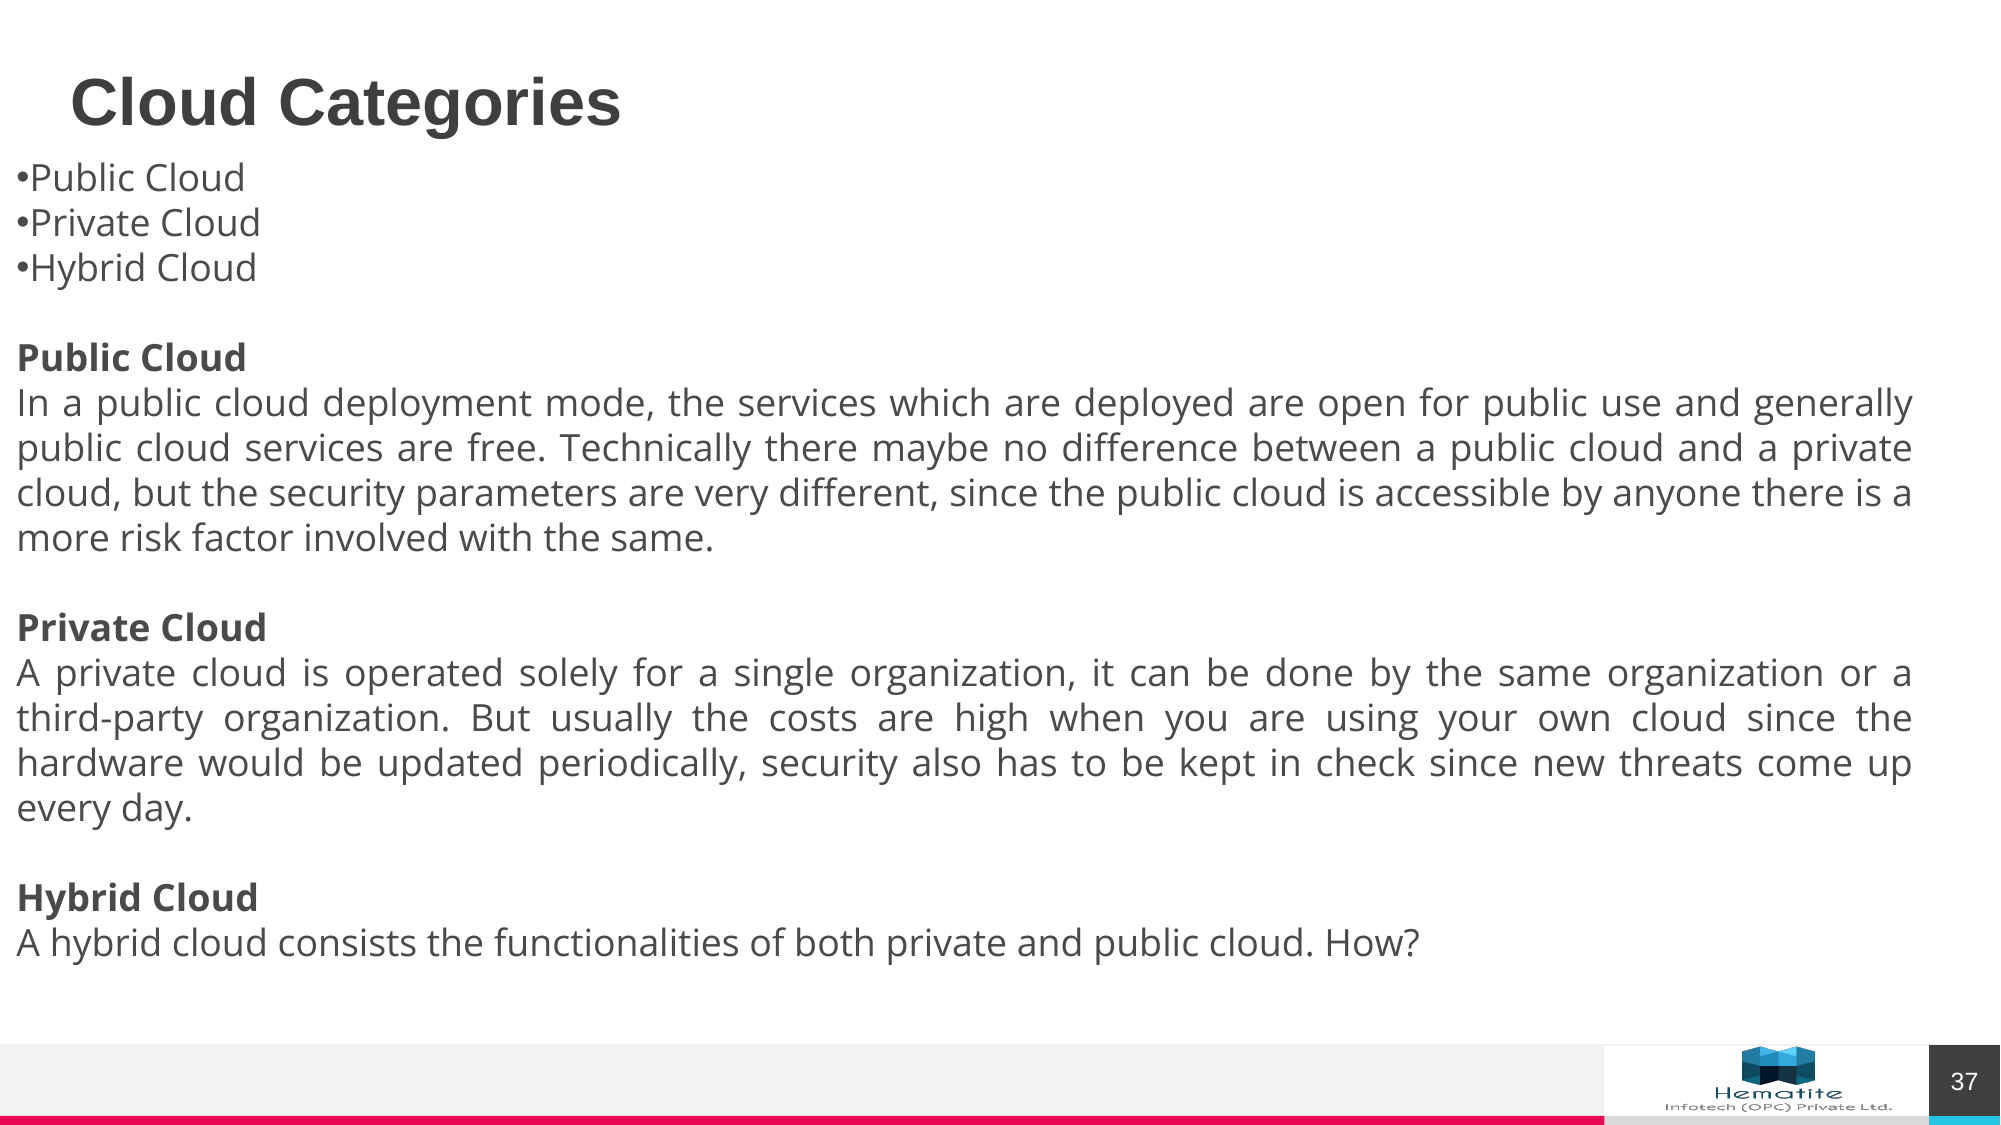

# Cloud Categories
Public Cloud
Private Cloud
Hybrid Cloud

Public Cloud
In a public cloud deployment mode, the services which are deployed are open for public use and generally public cloud services are free. Technically there maybe no difference between a public cloud and a private cloud, but the security parameters are very different, since the public cloud is accessible by anyone there is a more risk factor involved with the same.

Private Cloud
A private cloud is operated solely for a single organization, it can be done by the same organization or a third-party organization. But usually the costs are high when you are using your own cloud since the hardware would be updated periodically, security also has to be kept in check since new threats come up every day.

Hybrid Cloud
A hybrid cloud consists the functionalities of both private and public cloud. How?
37